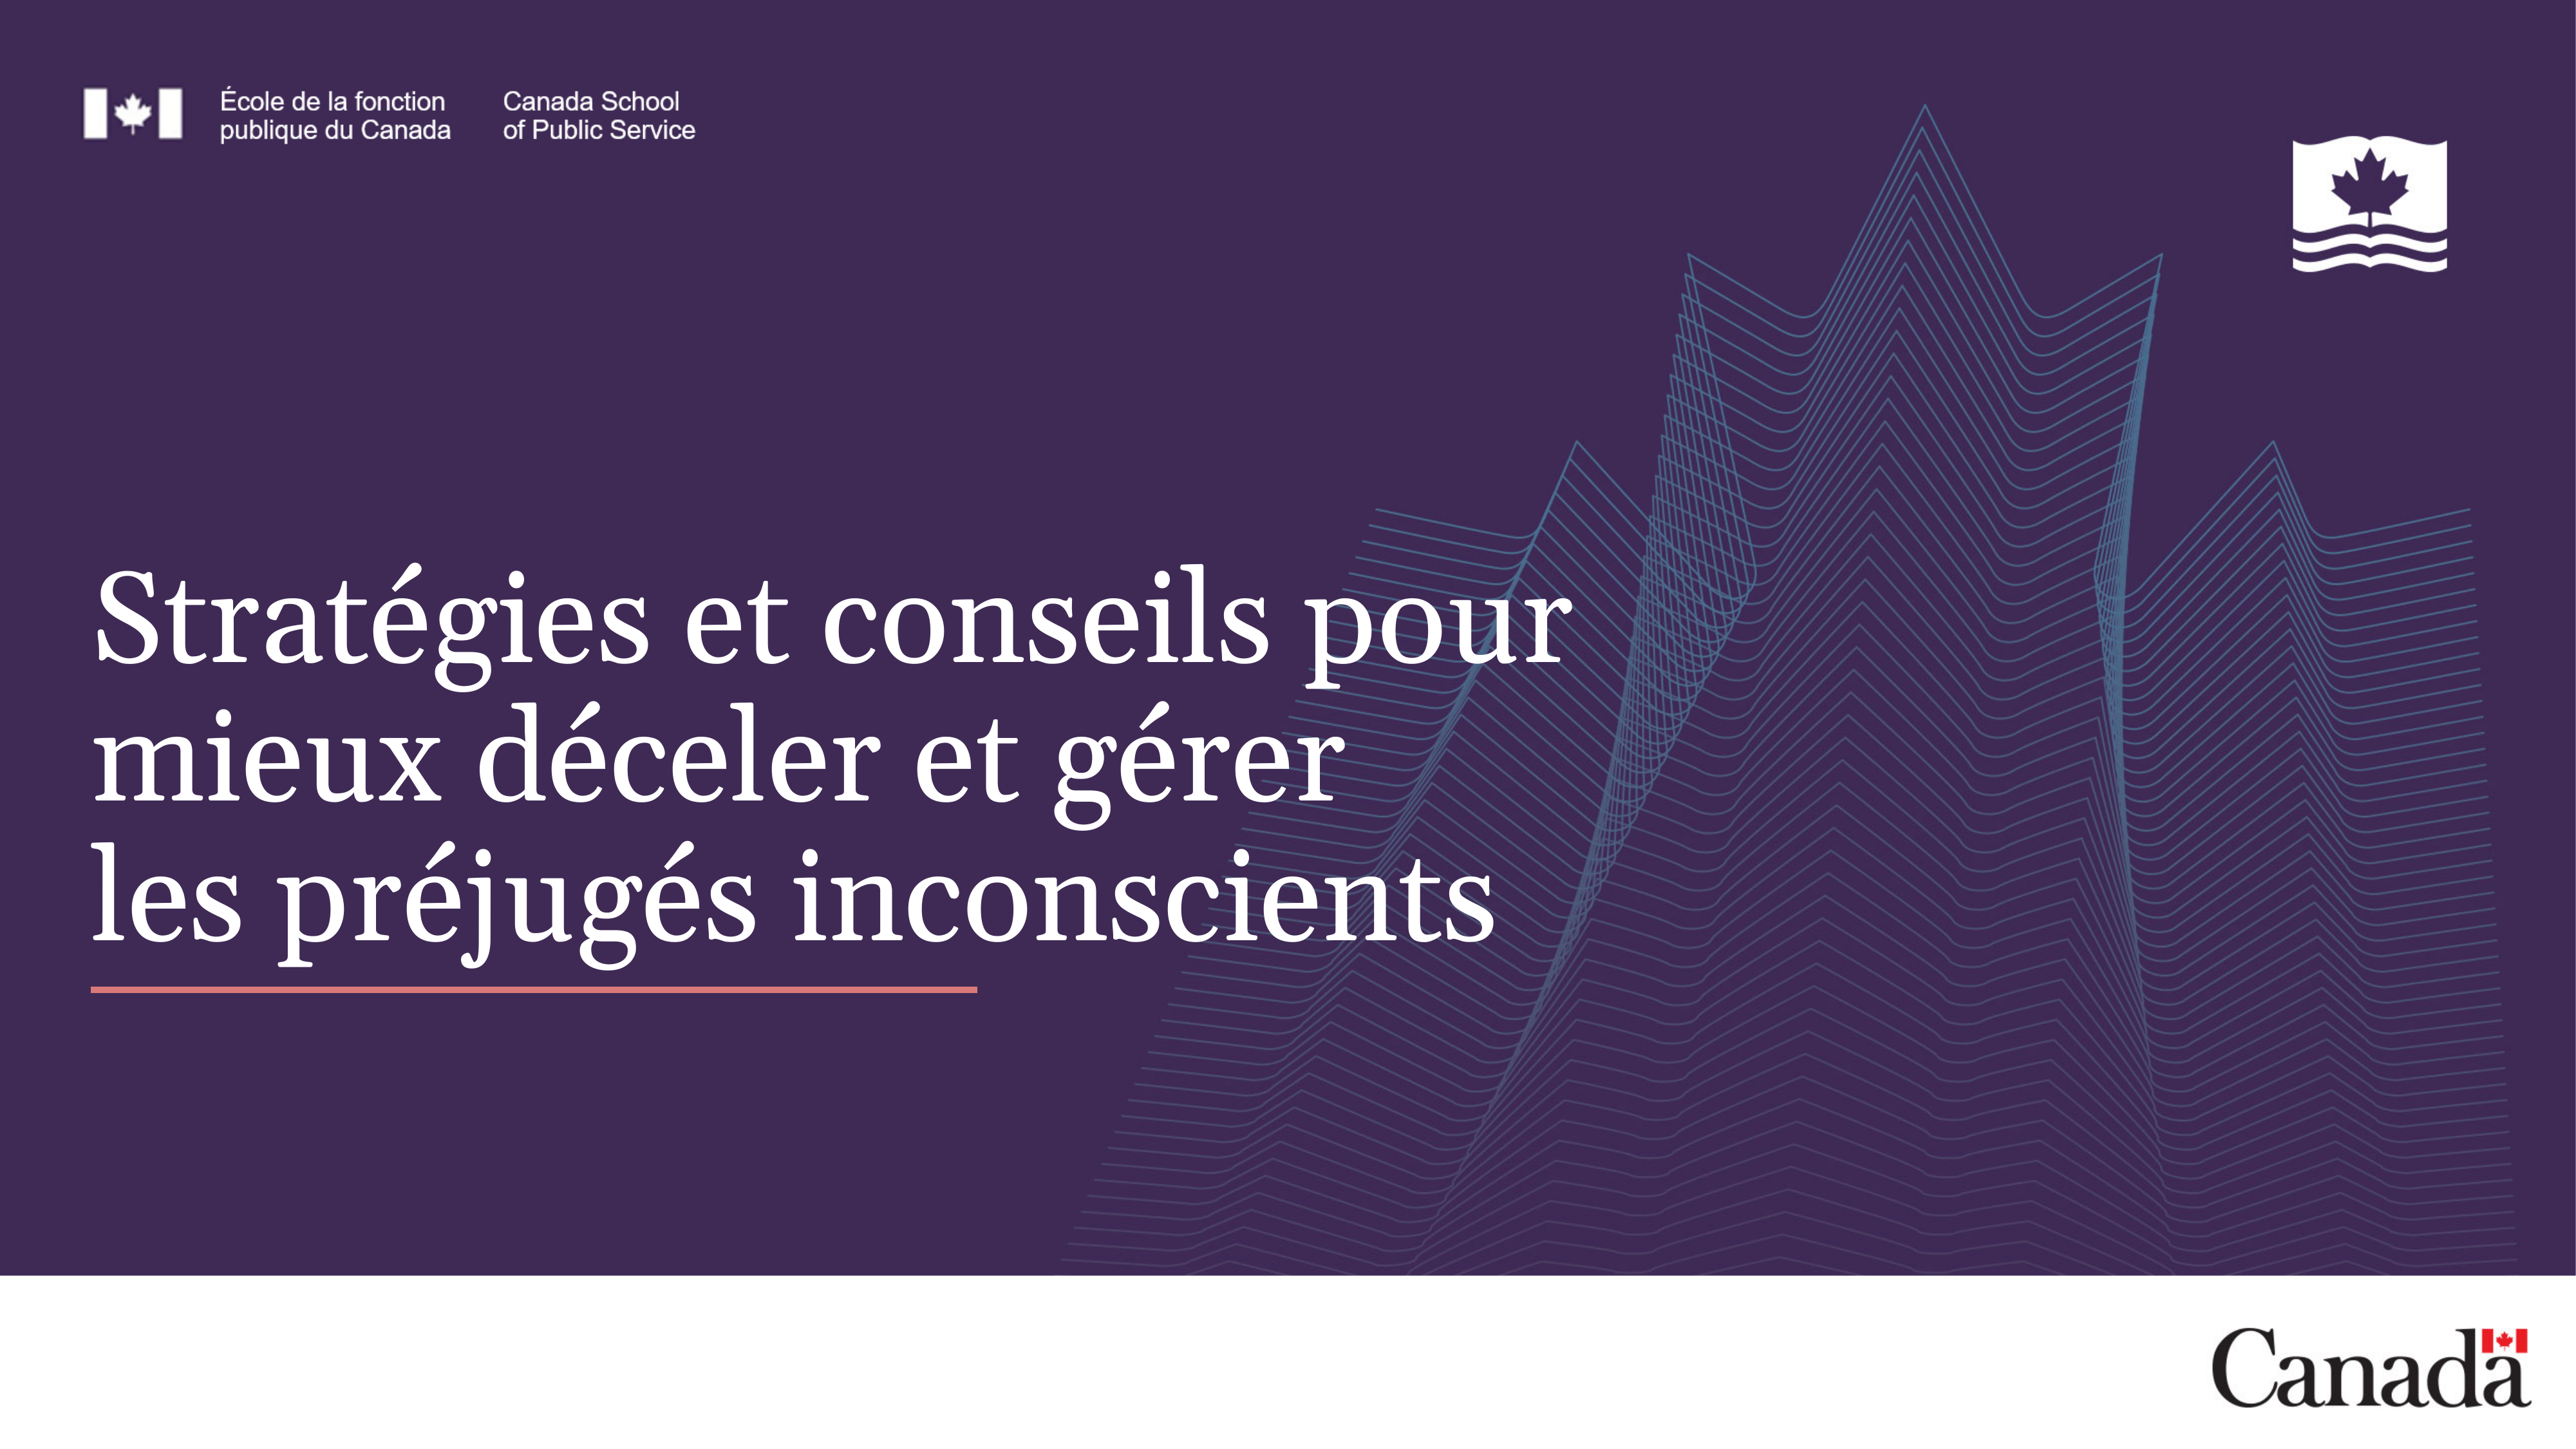

# Stratégies et conseils pour mieux déceler et gérer les préjugés inconscients